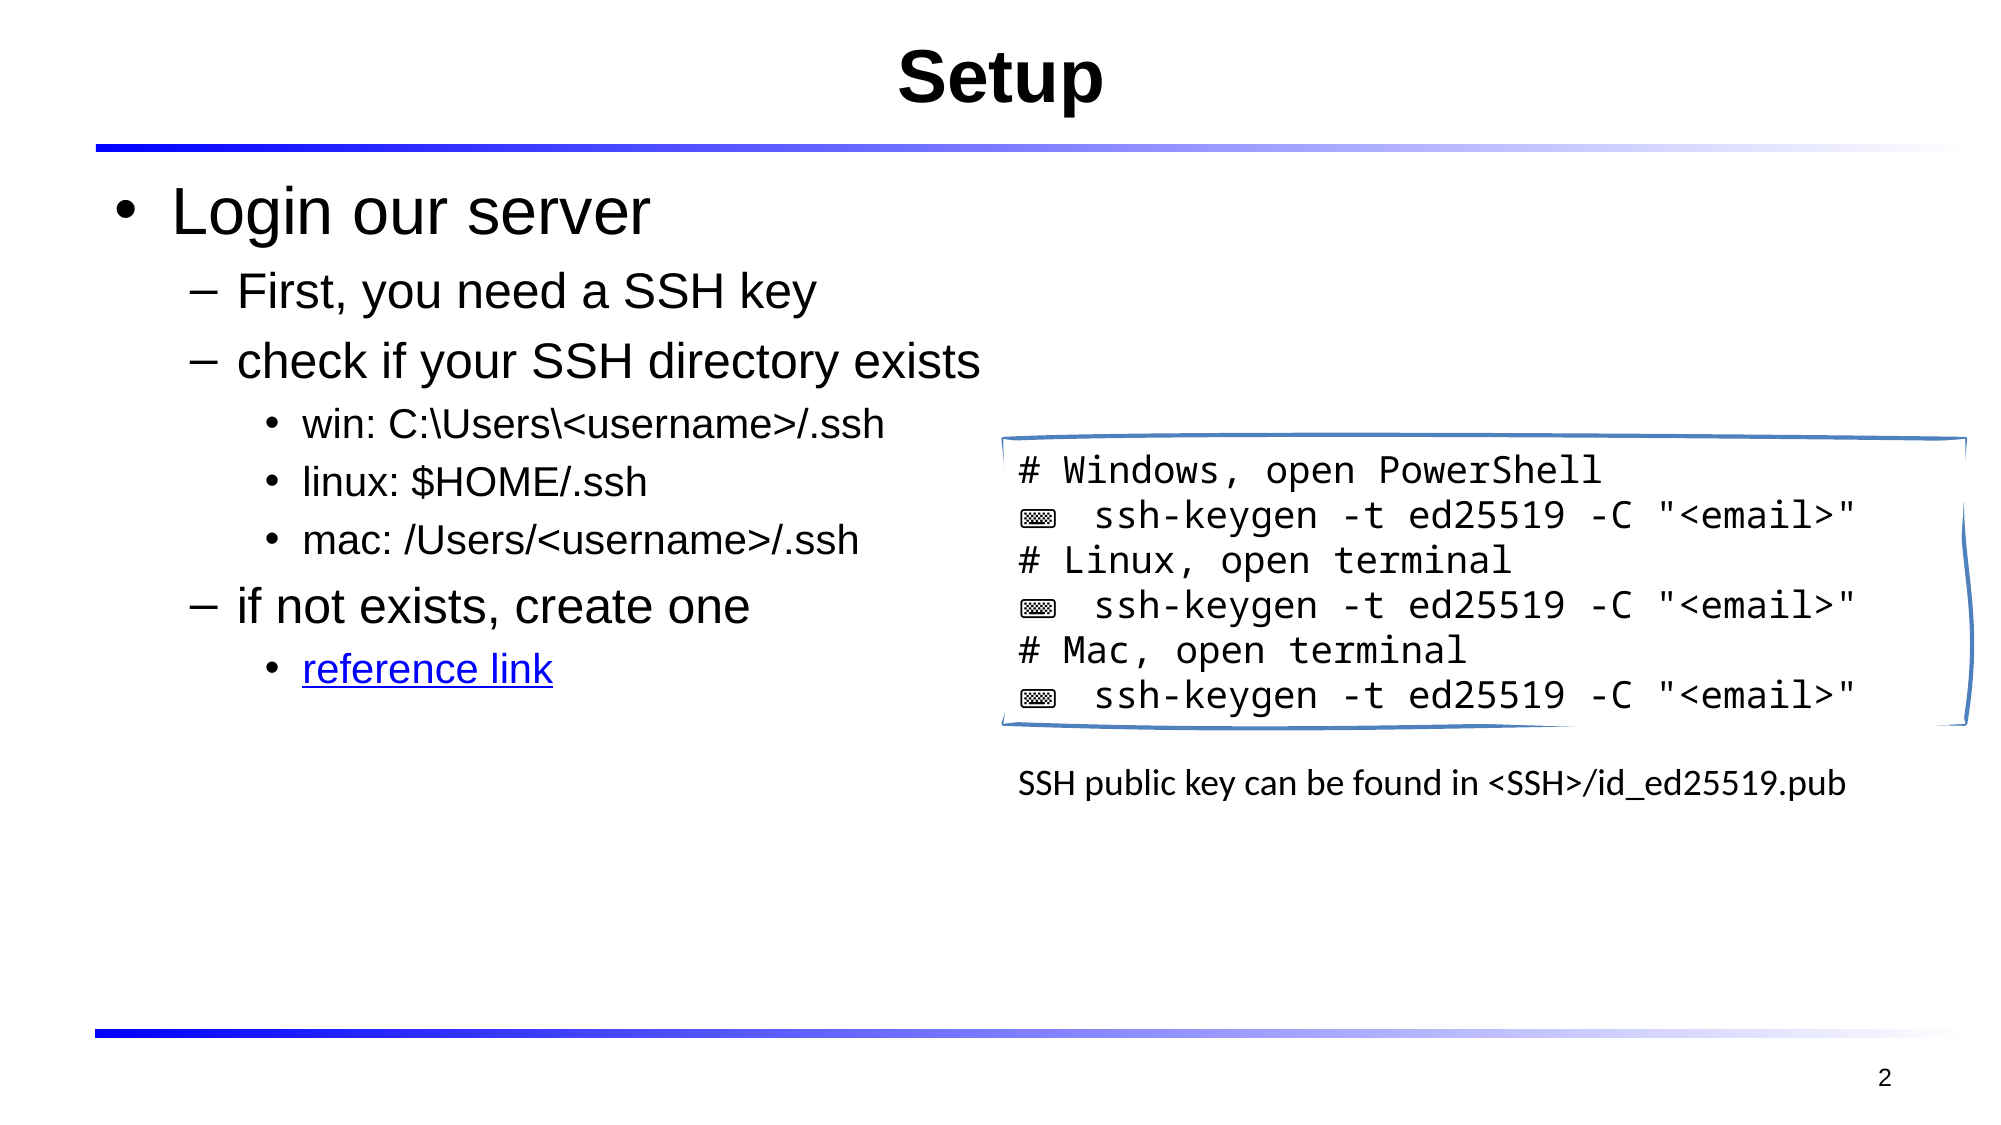

# Setup
Login our server
First, you need a SSH key
check if your SSH directory exists
win: C:\Users\<username>/.ssh
linux: $HOME/.ssh
mac: /Users/<username>/.ssh
if not exists, create one
reference link

# Windows, open PowerShell
ssh-keygen -t ed25519 -C "<email>"
# Linux, open terminal
ssh-keygen -t ed25519 -C "<email>"
# Mac, open terminal
ssh-keygen -t ed25519 -C "<email>"
SSH public key can be found in <SSH>/id_ed25519.pub

2